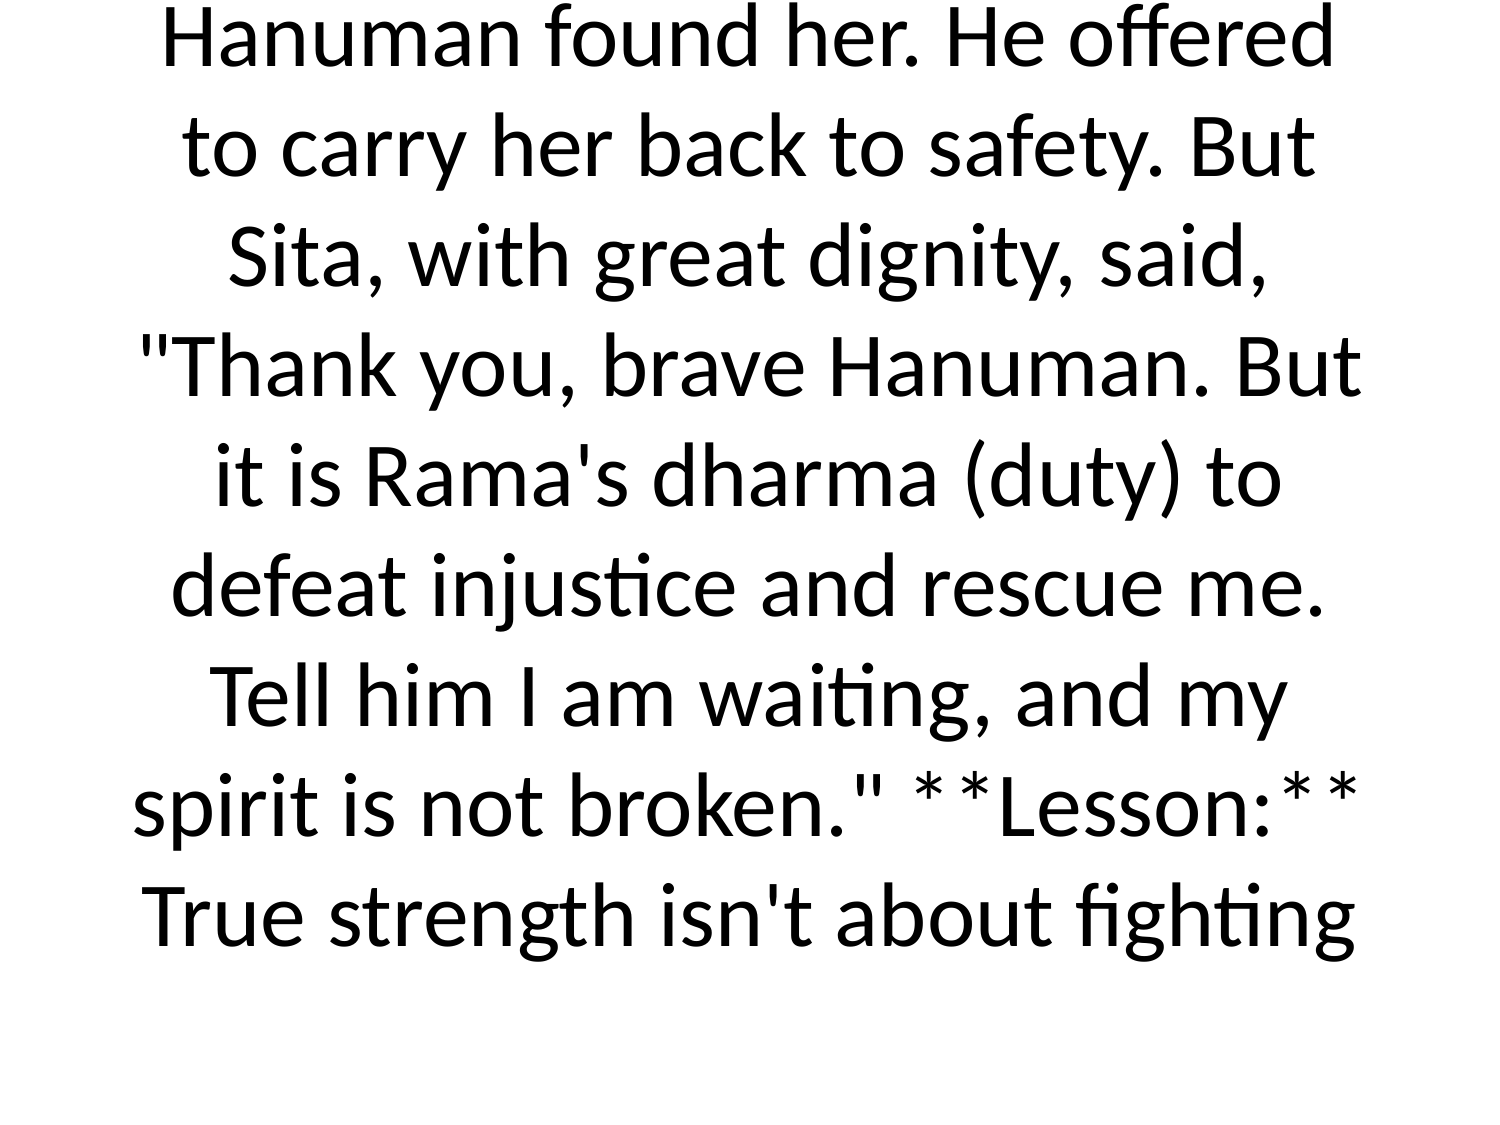

# Hanuman found her. He offered to carry her back to safety. But Sita, with great dignity, said, "Thank you, brave Hanuman. But it is Rama's dharma (duty) to defeat injustice and rescue me. Tell him I am waiting, and my spirit is not broken." **Lesson:** True strength isn't about fighting